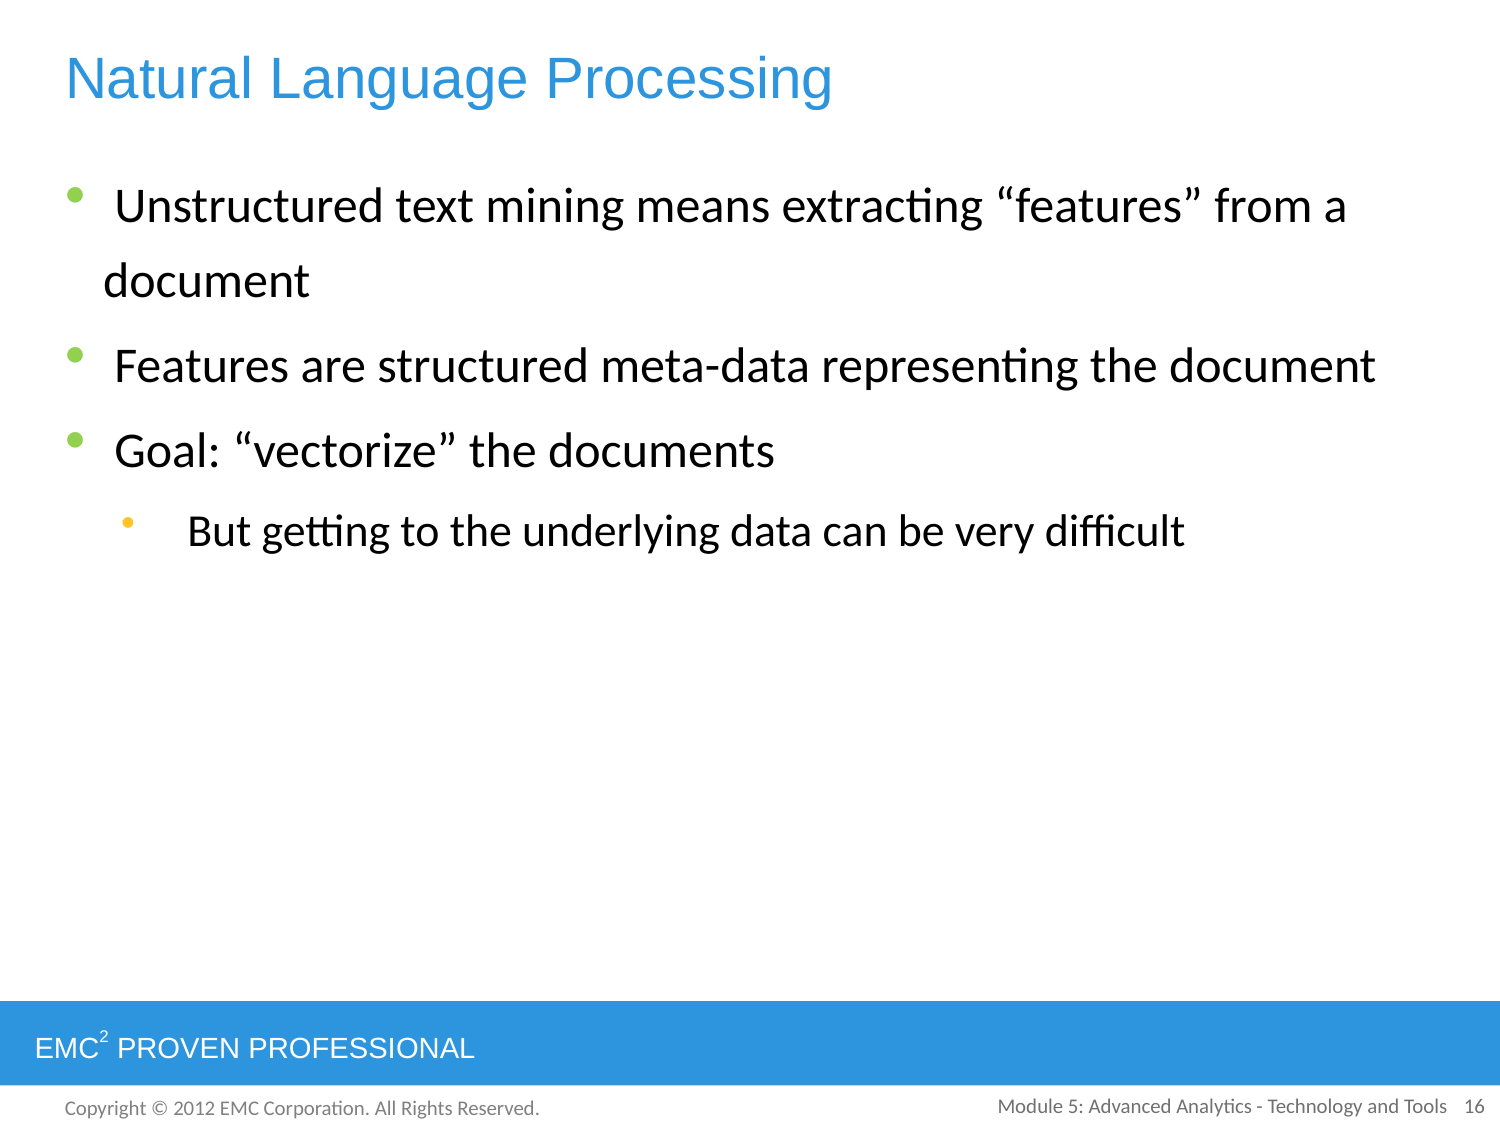

# Natural Language Processing
 Unstructured text mining means extracting “features” from a document
 Features are structured meta-data representing the document
 Goal: “vectorize” the documents
 But getting to the underlying data can be very difficult
Module 5: Advanced Analytics - Technology and Tools
16